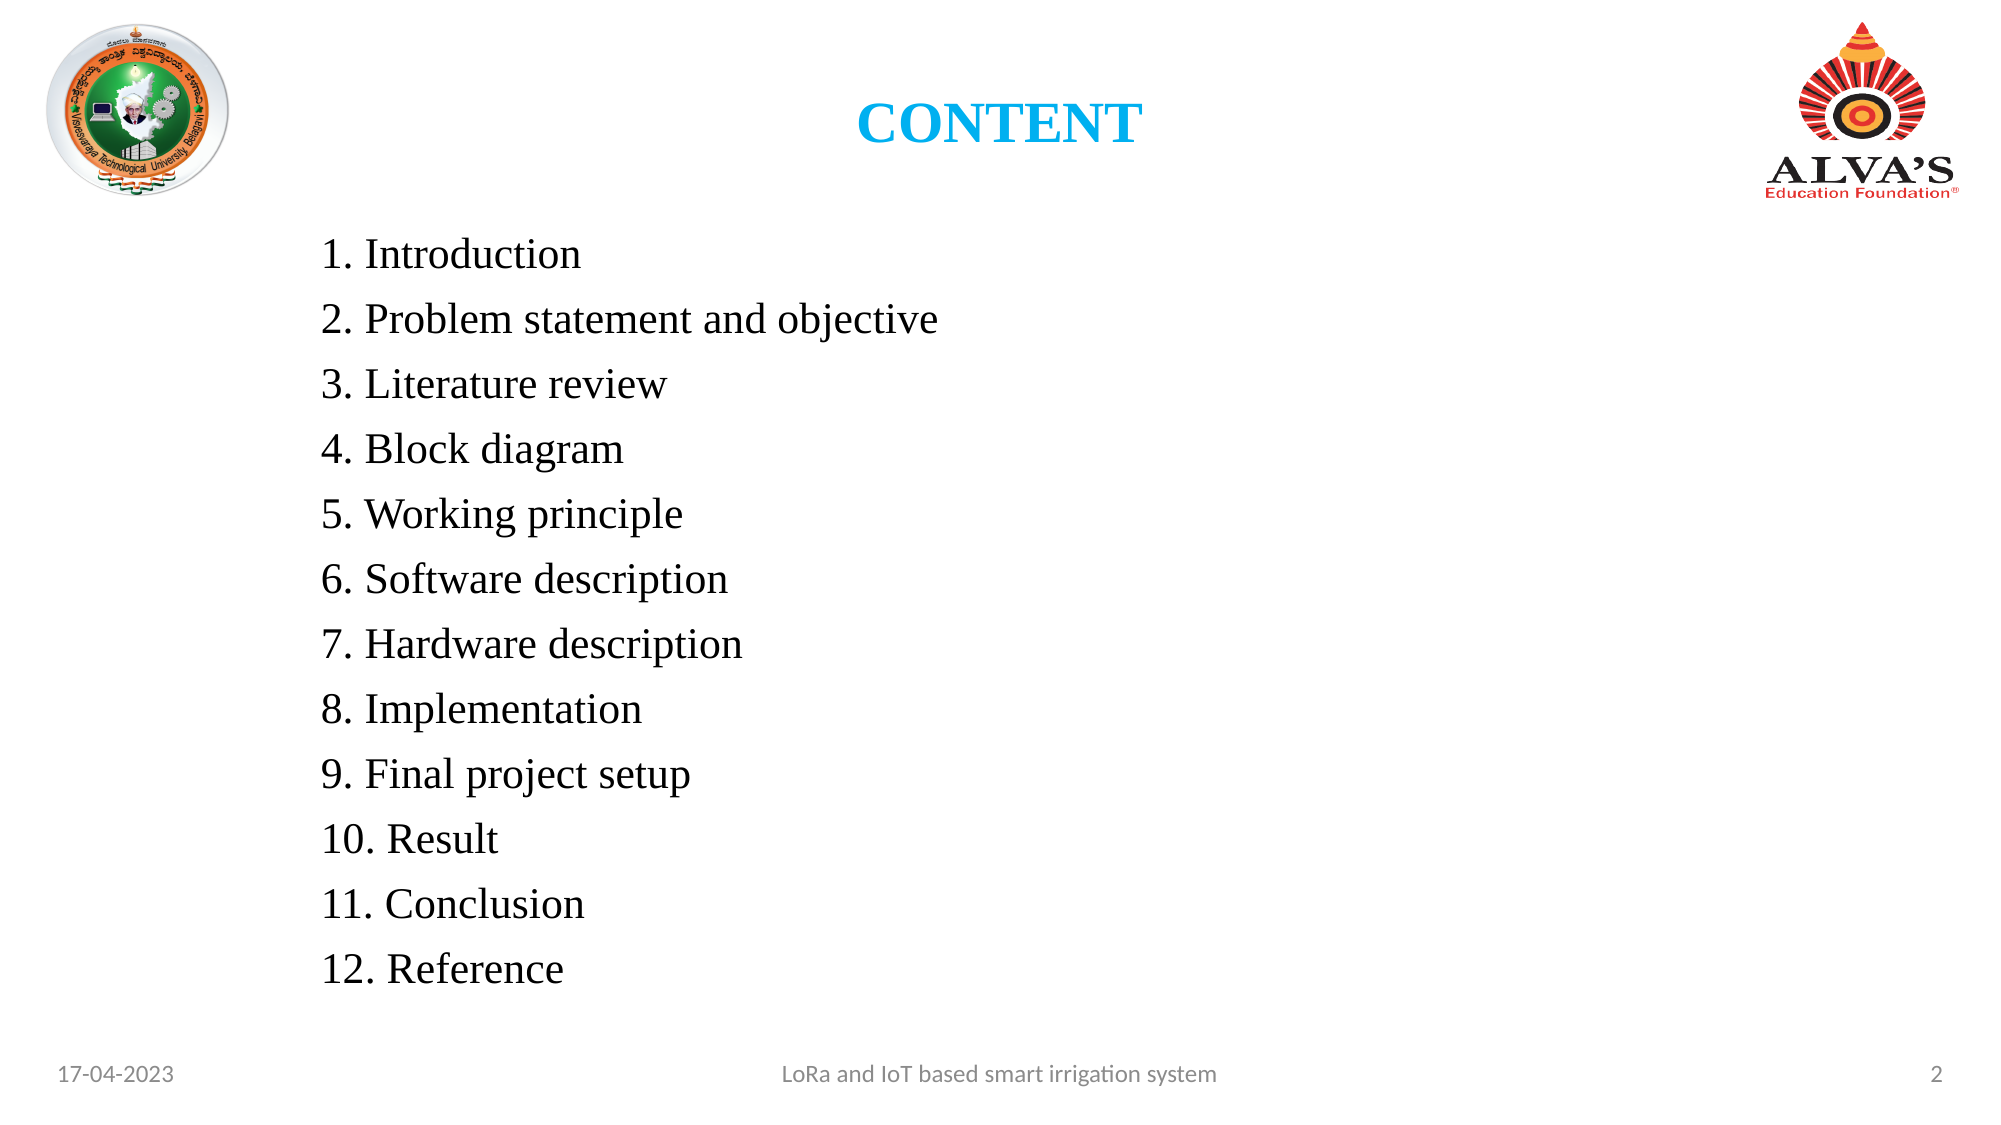

CONTENT
1. Introduction
2. Problem statement and objective
3. Literature review
4. Block diagram
5. Working principle
6. Software description
7. Hardware description
8. Implementation
9. Final project setup
10. Result
11. Conclusion
12. Reference

17-04-2023
2
LoRa and IoT based smart irrigation system